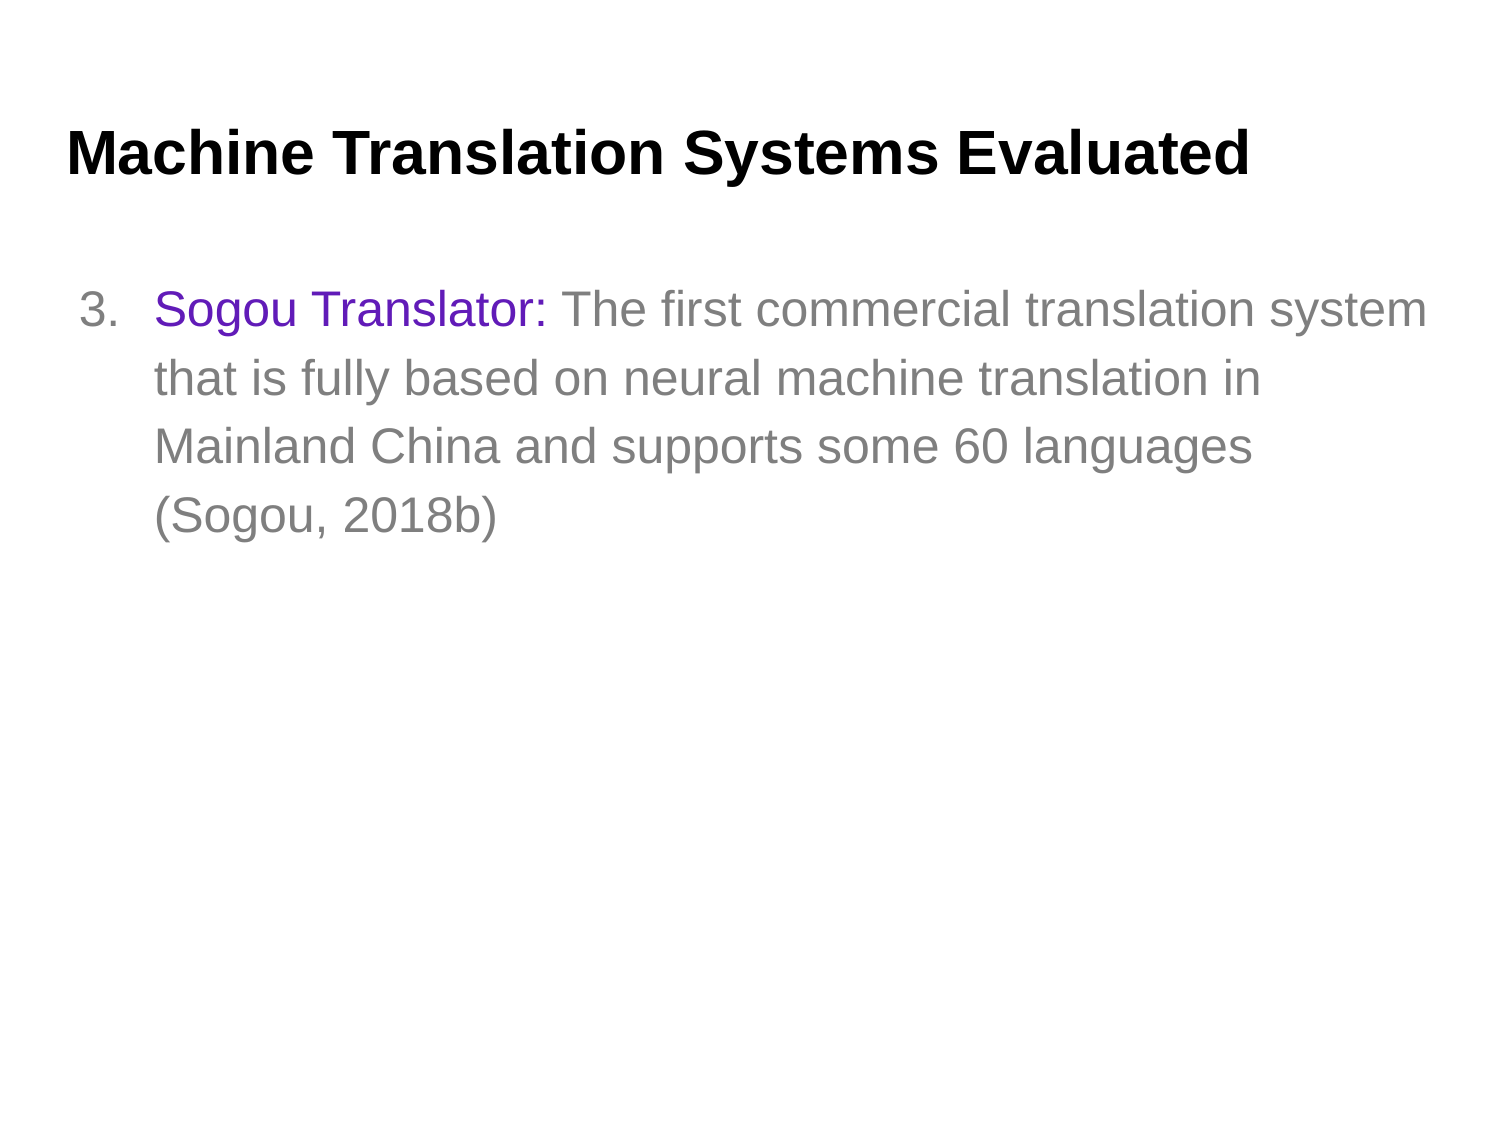

# Machine Translation Systems Evaluated
Sogou Translator: The first commercial translation system that is fully based on neural machine translation in Mainland China and supports some 60 languages (Sogou, 2018b)